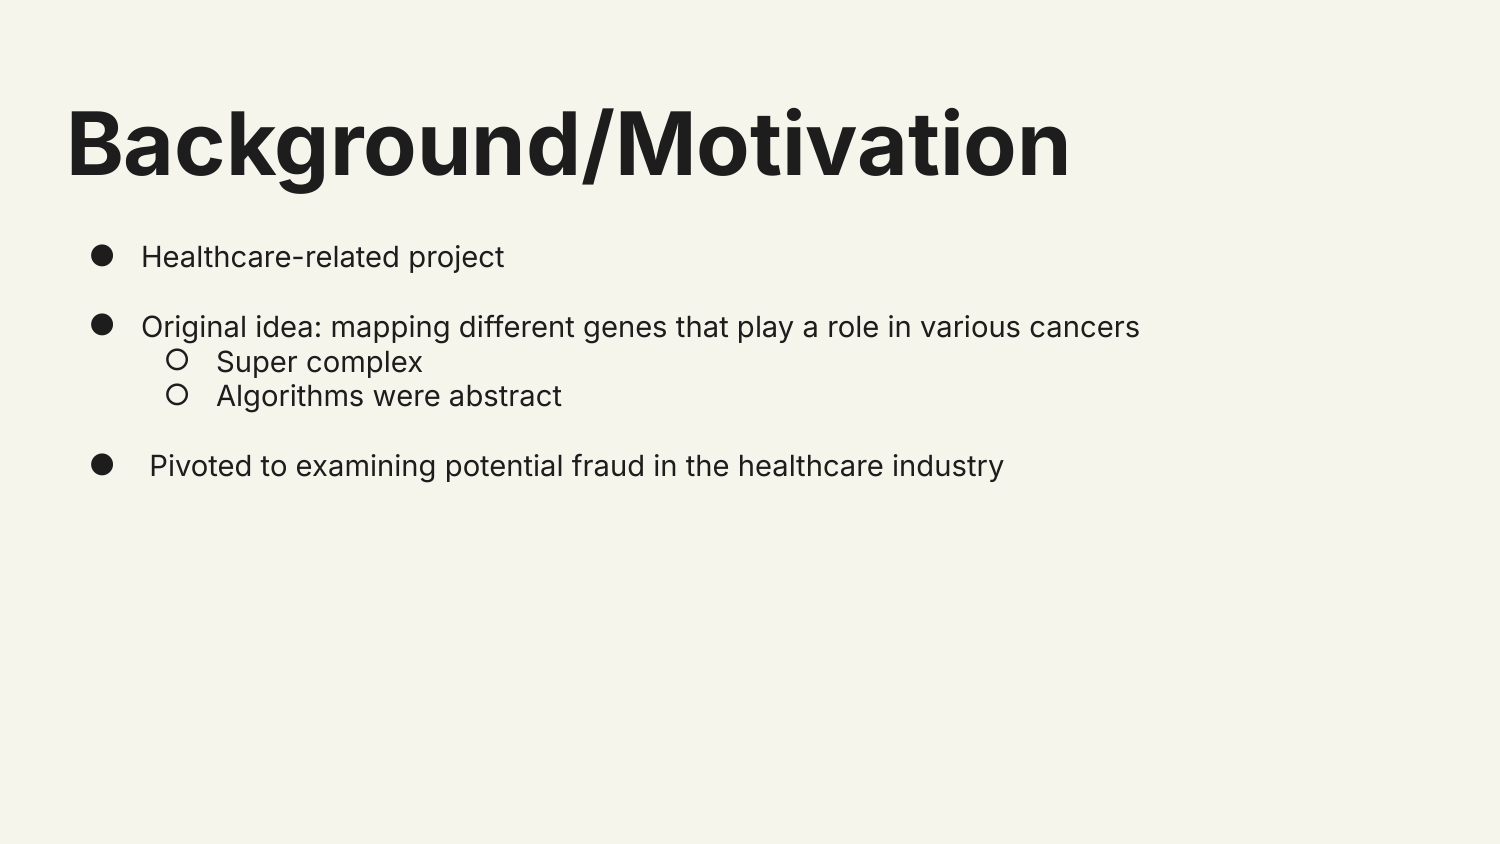

# Background/Motivation
Healthcare-related project

Original idea: mapping different genes that play a role in various cancers
Super complex
Algorithms were abstract

 Pivoted to examining potential fraud in the healthcare industry